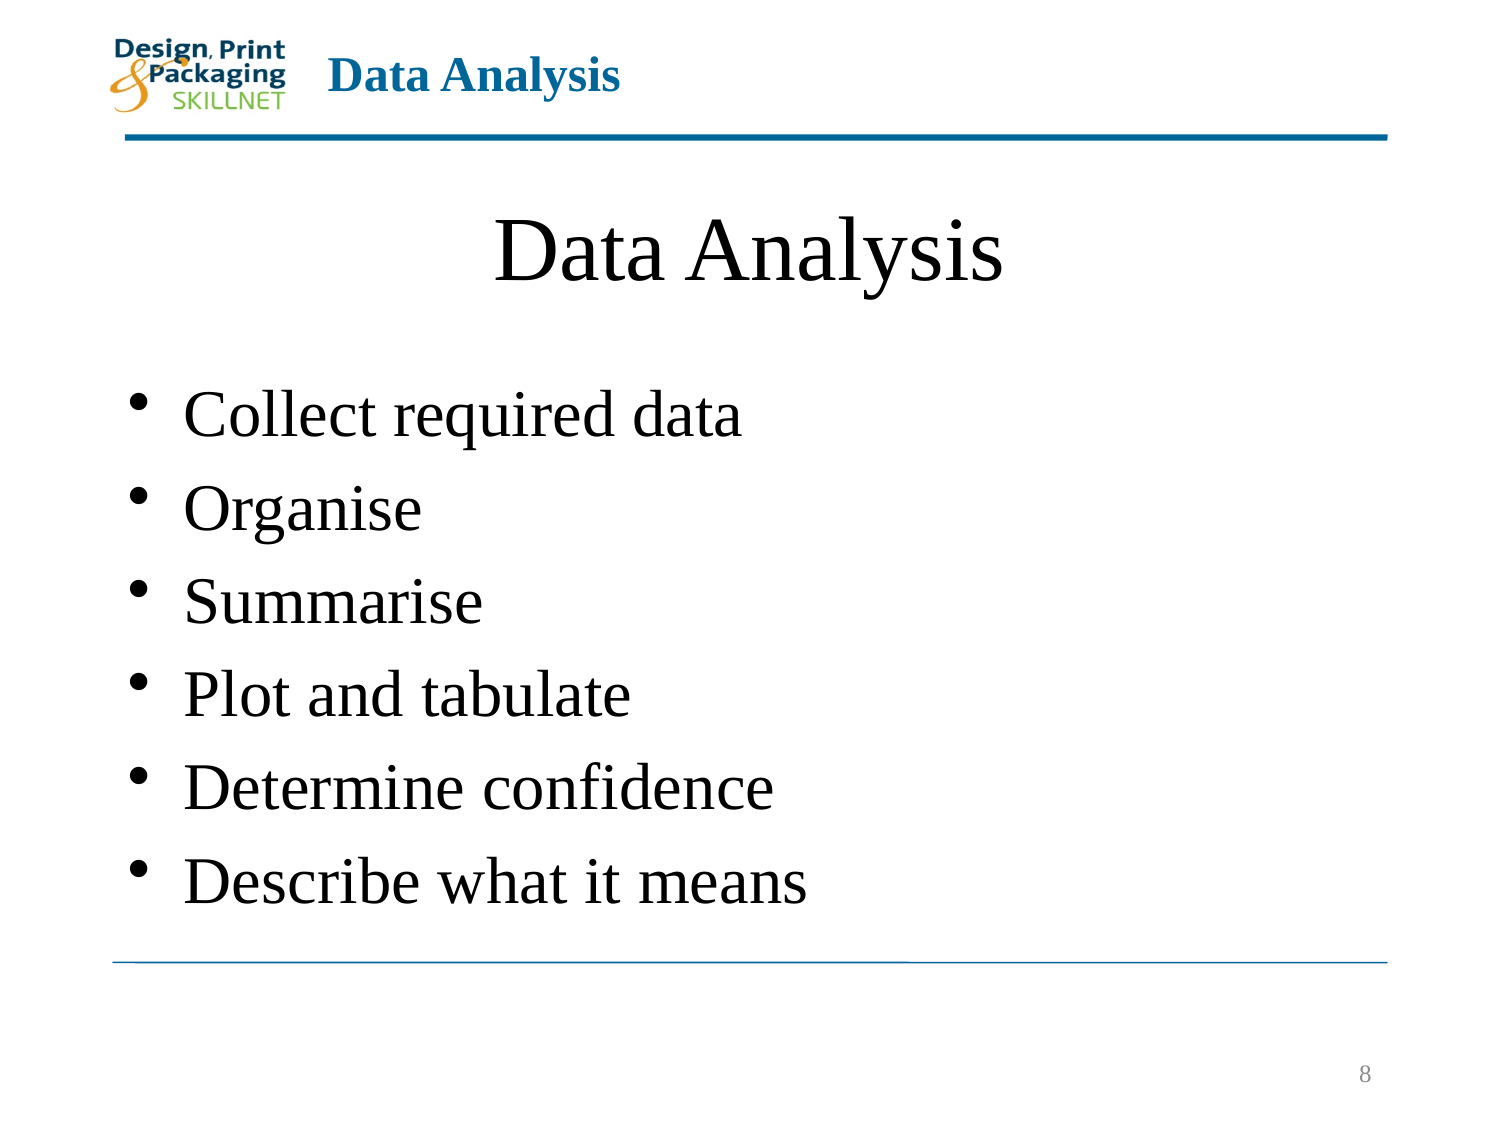

# Data Analysis
Collect required data
Organise
Summarise
Plot and tabulate
Determine confidence
Describe what it means

8